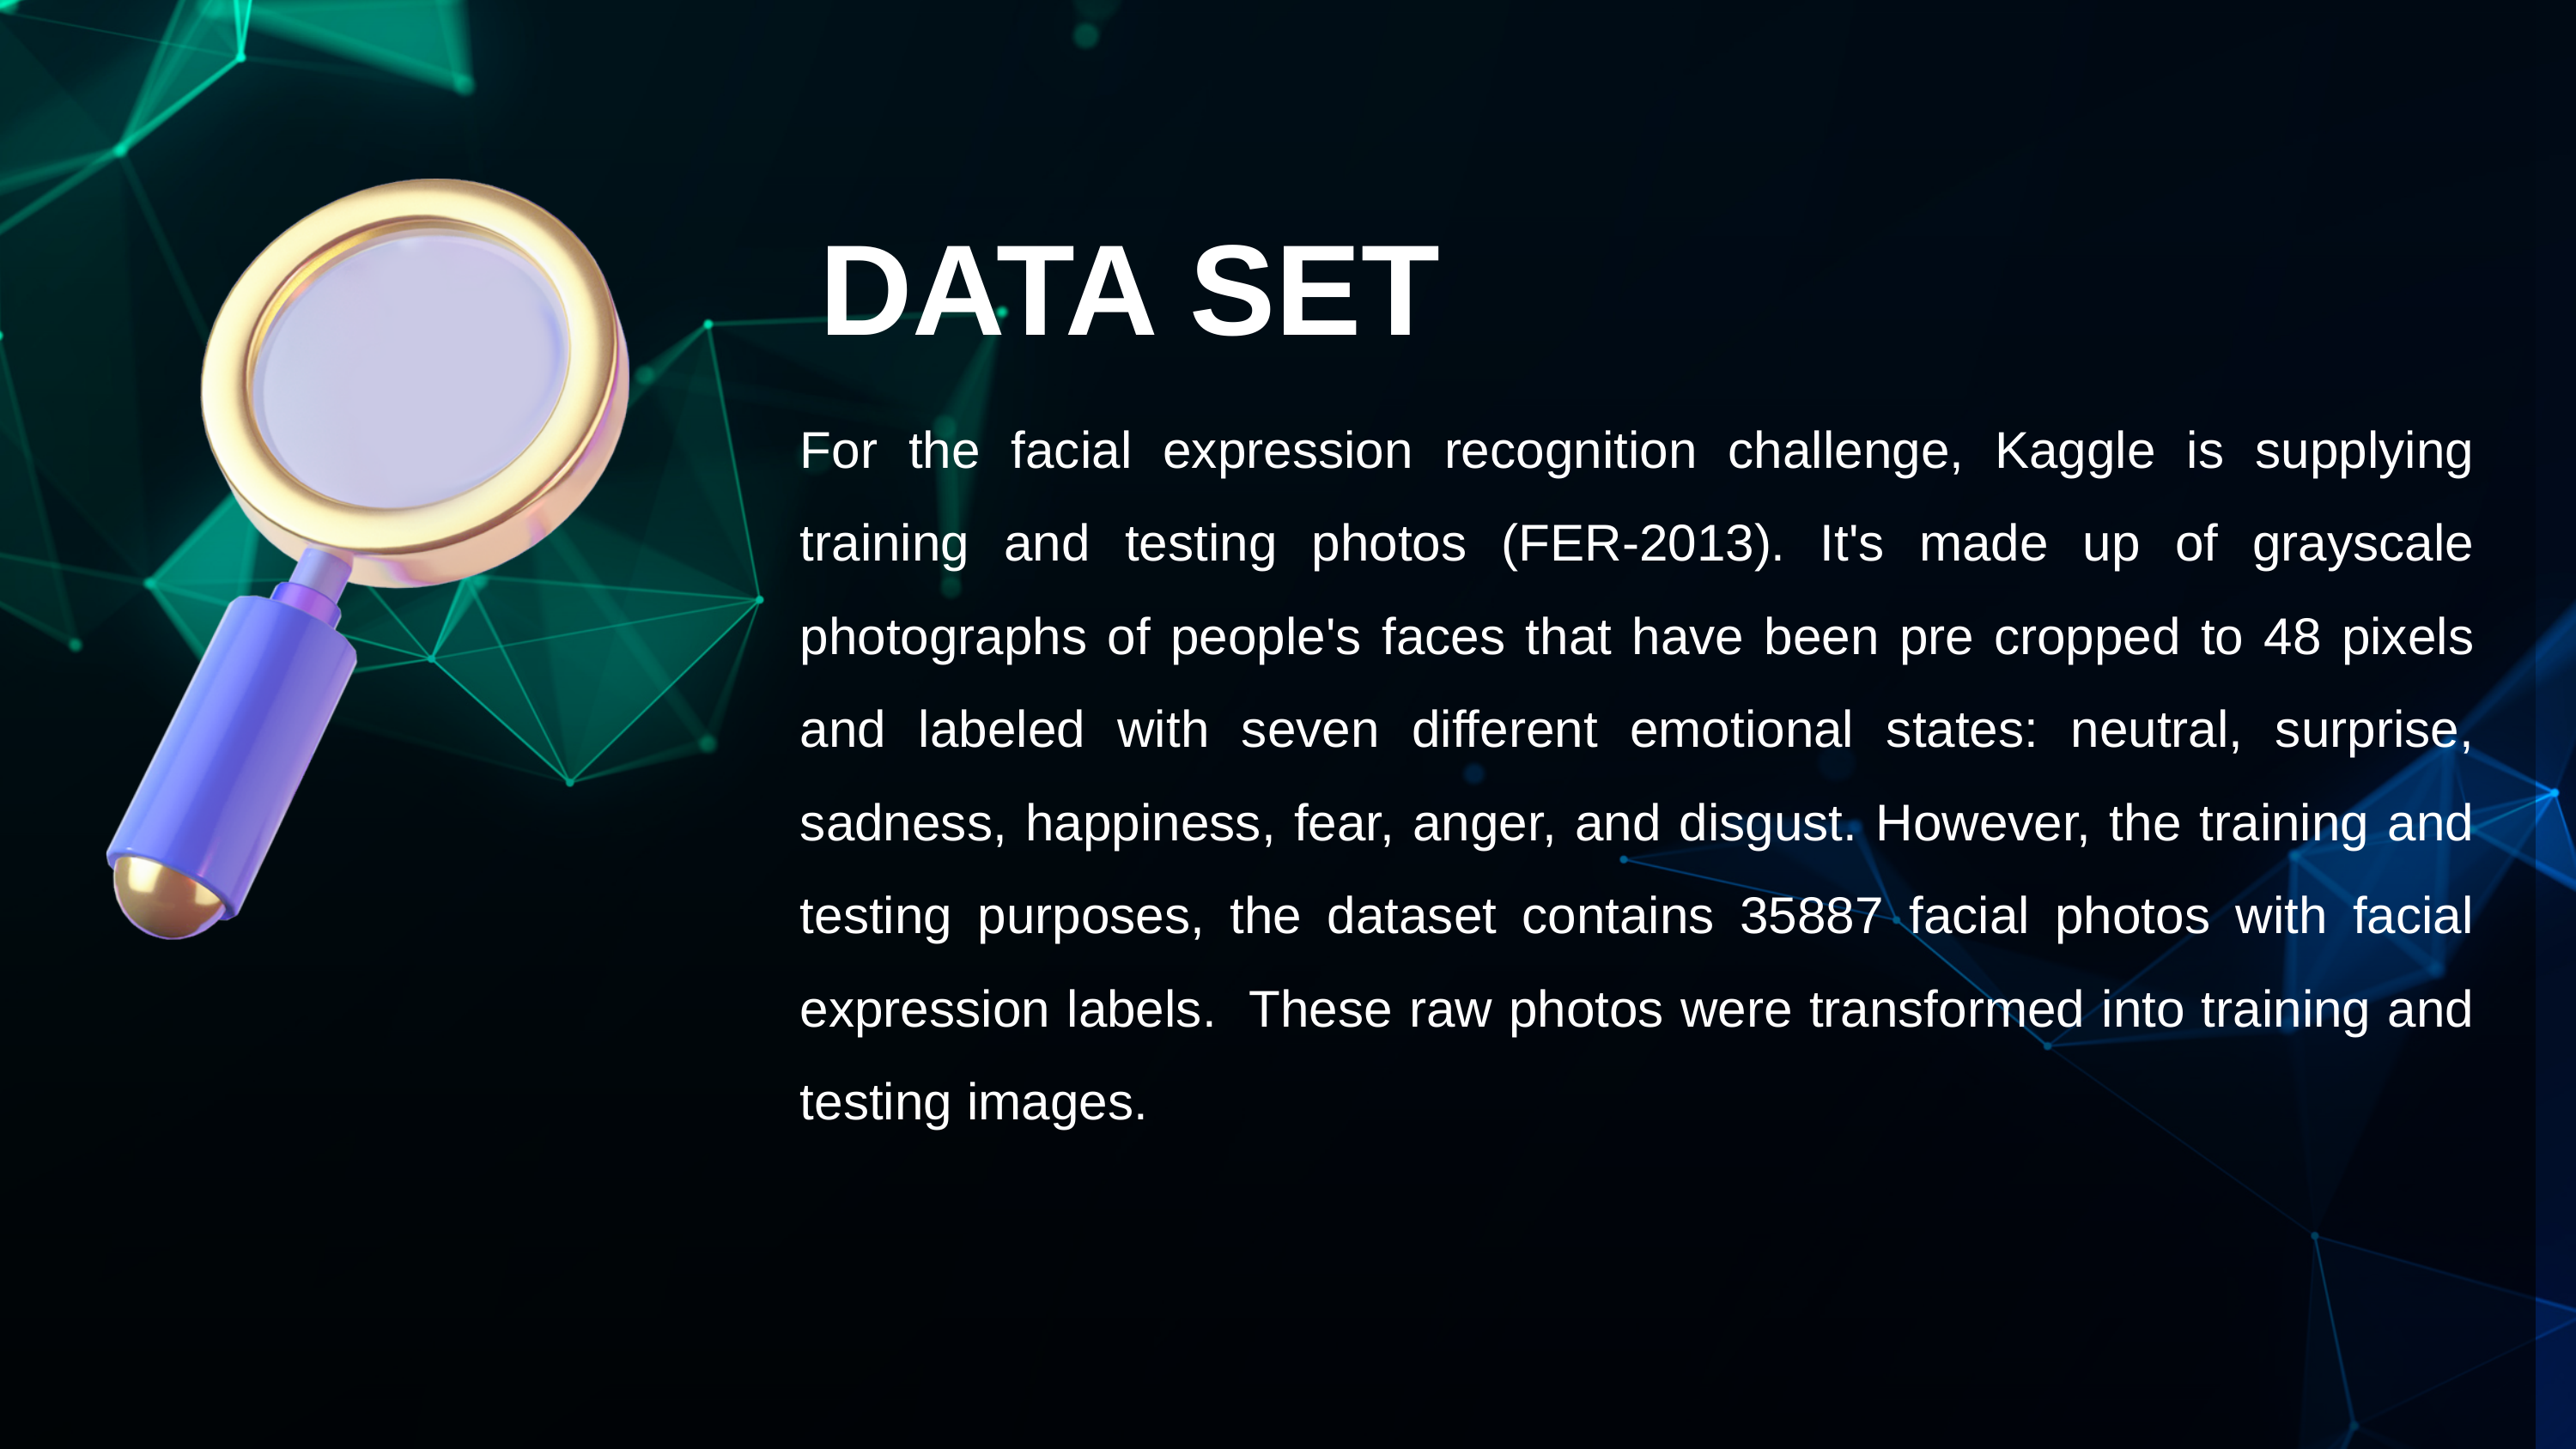

DATA SET
For the facial expression recognition challenge, Kaggle is supplying training and testing photos (FER-2013). It's made up of grayscale photographs of people's faces that have been pre cropped to 48 pixels and labeled with seven different emotional states: neutral, surprise, sadness, happiness, fear, anger, and disgust. However, the training and testing purposes, the dataset contains 35887 facial photos with facial expression labels.  These raw photos were transformed into training and testing images.